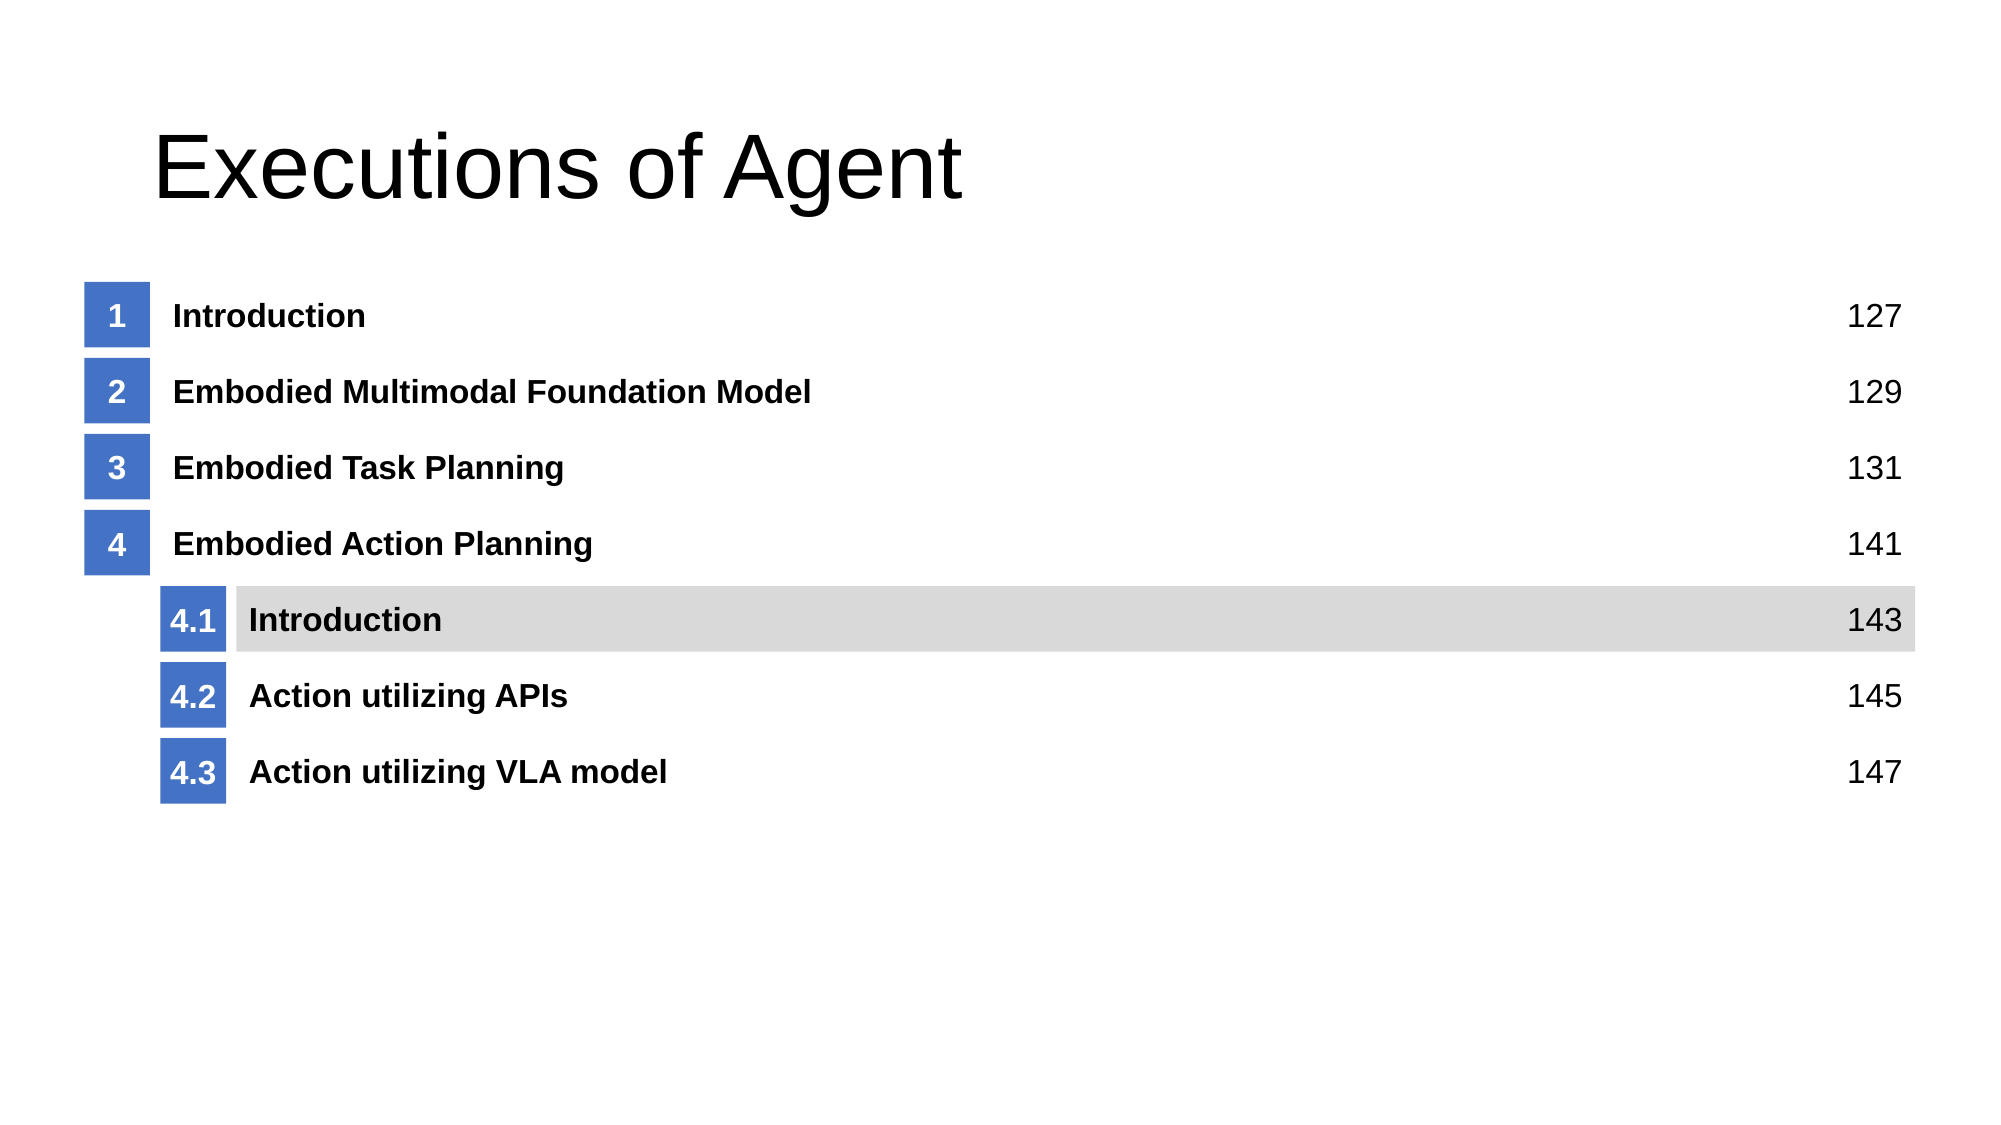

# Executions of Agent
1
Introduction
127
2
Embodied Multimodal Foundation Model
129
3
Embodied Task Planning
131
4
Embodied Action Planning
141
4.1

Introduction
143
4.2
Action utilizing APIs
145
4.3
Action utilizing VLA model
147